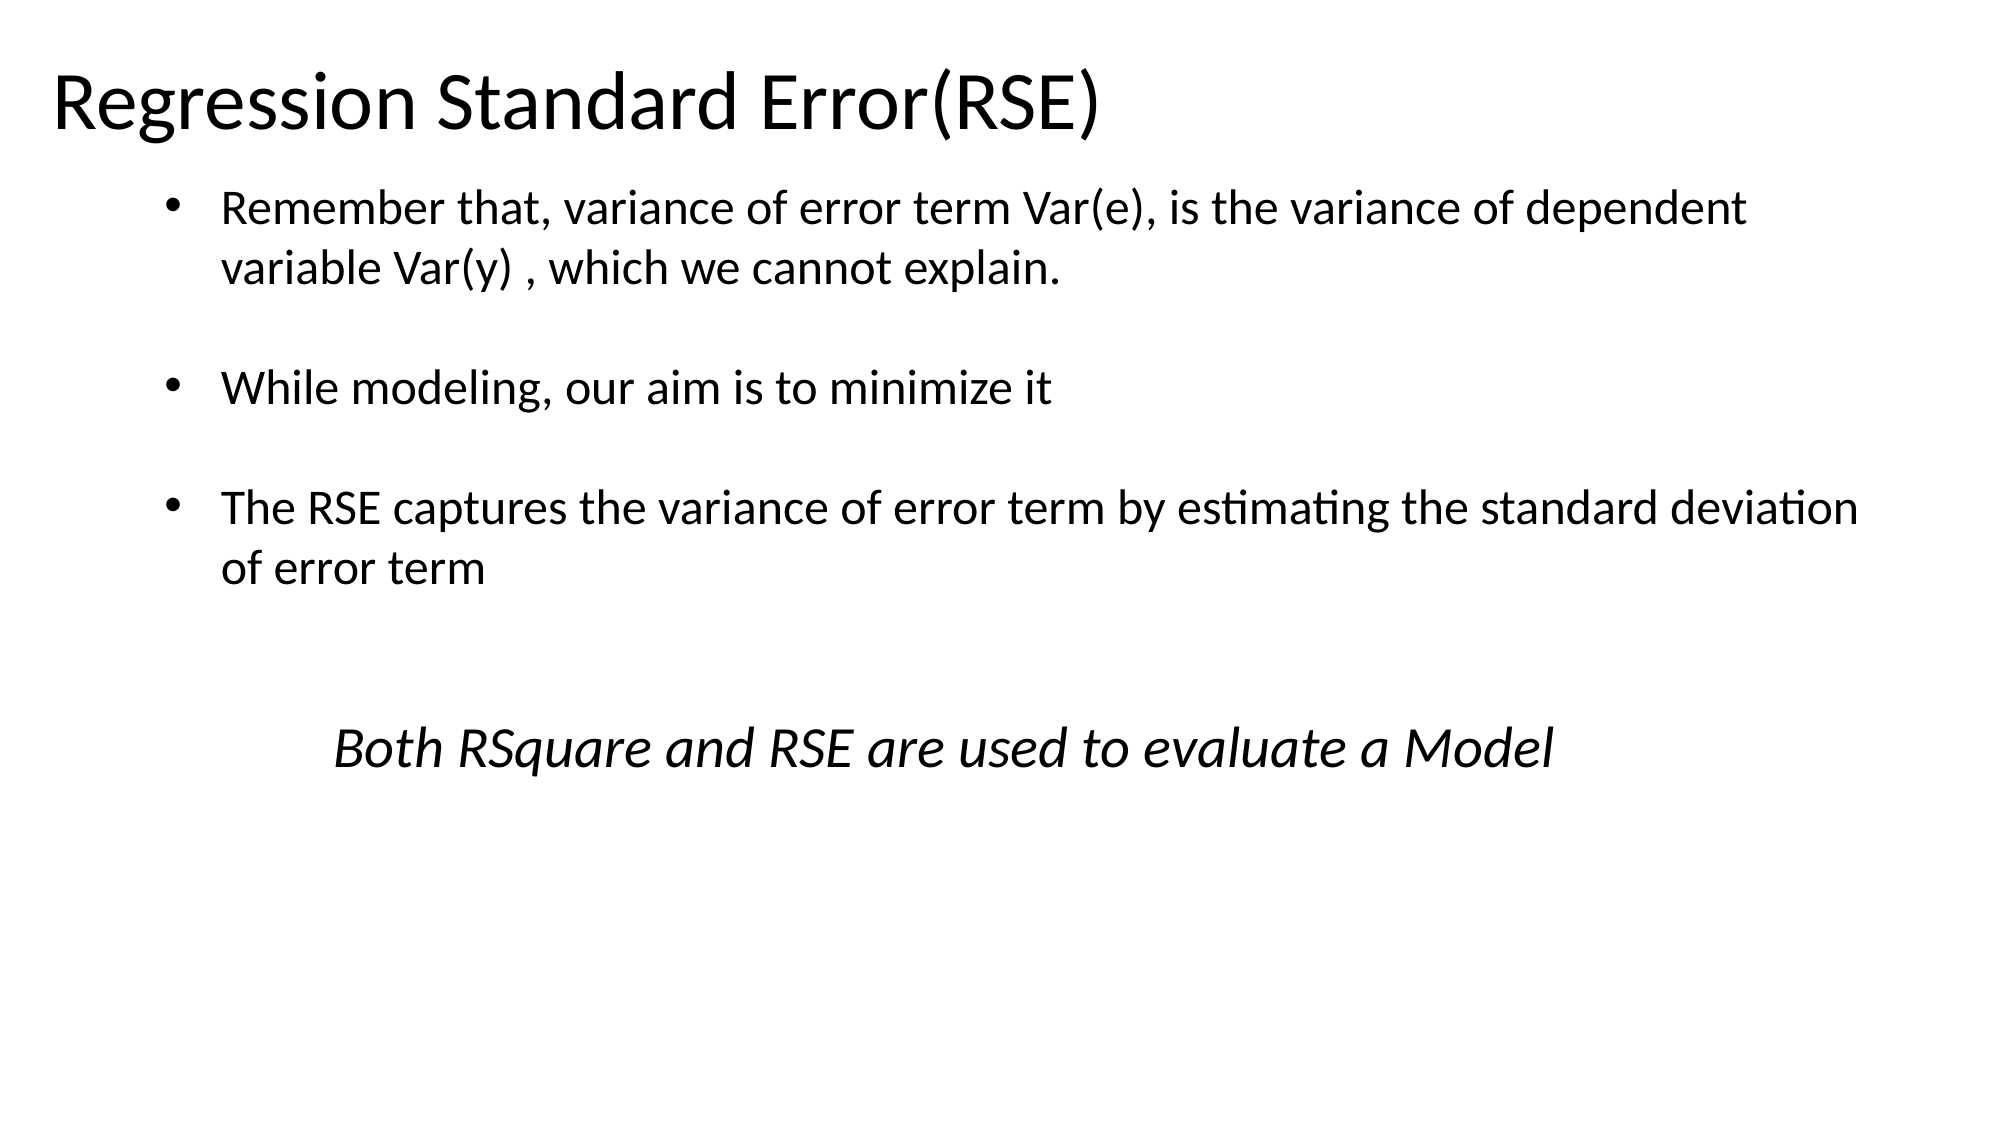

Regression Standard Error(RSE)
Remember that, variance of error term Var(e), is the variance of dependent variable Var(y) , which we cannot explain.

While modeling, our aim is to minimize it

The RSE captures the variance of error term by estimating the standard deviation of error term
Both RSquare and RSE are used to evaluate a Model